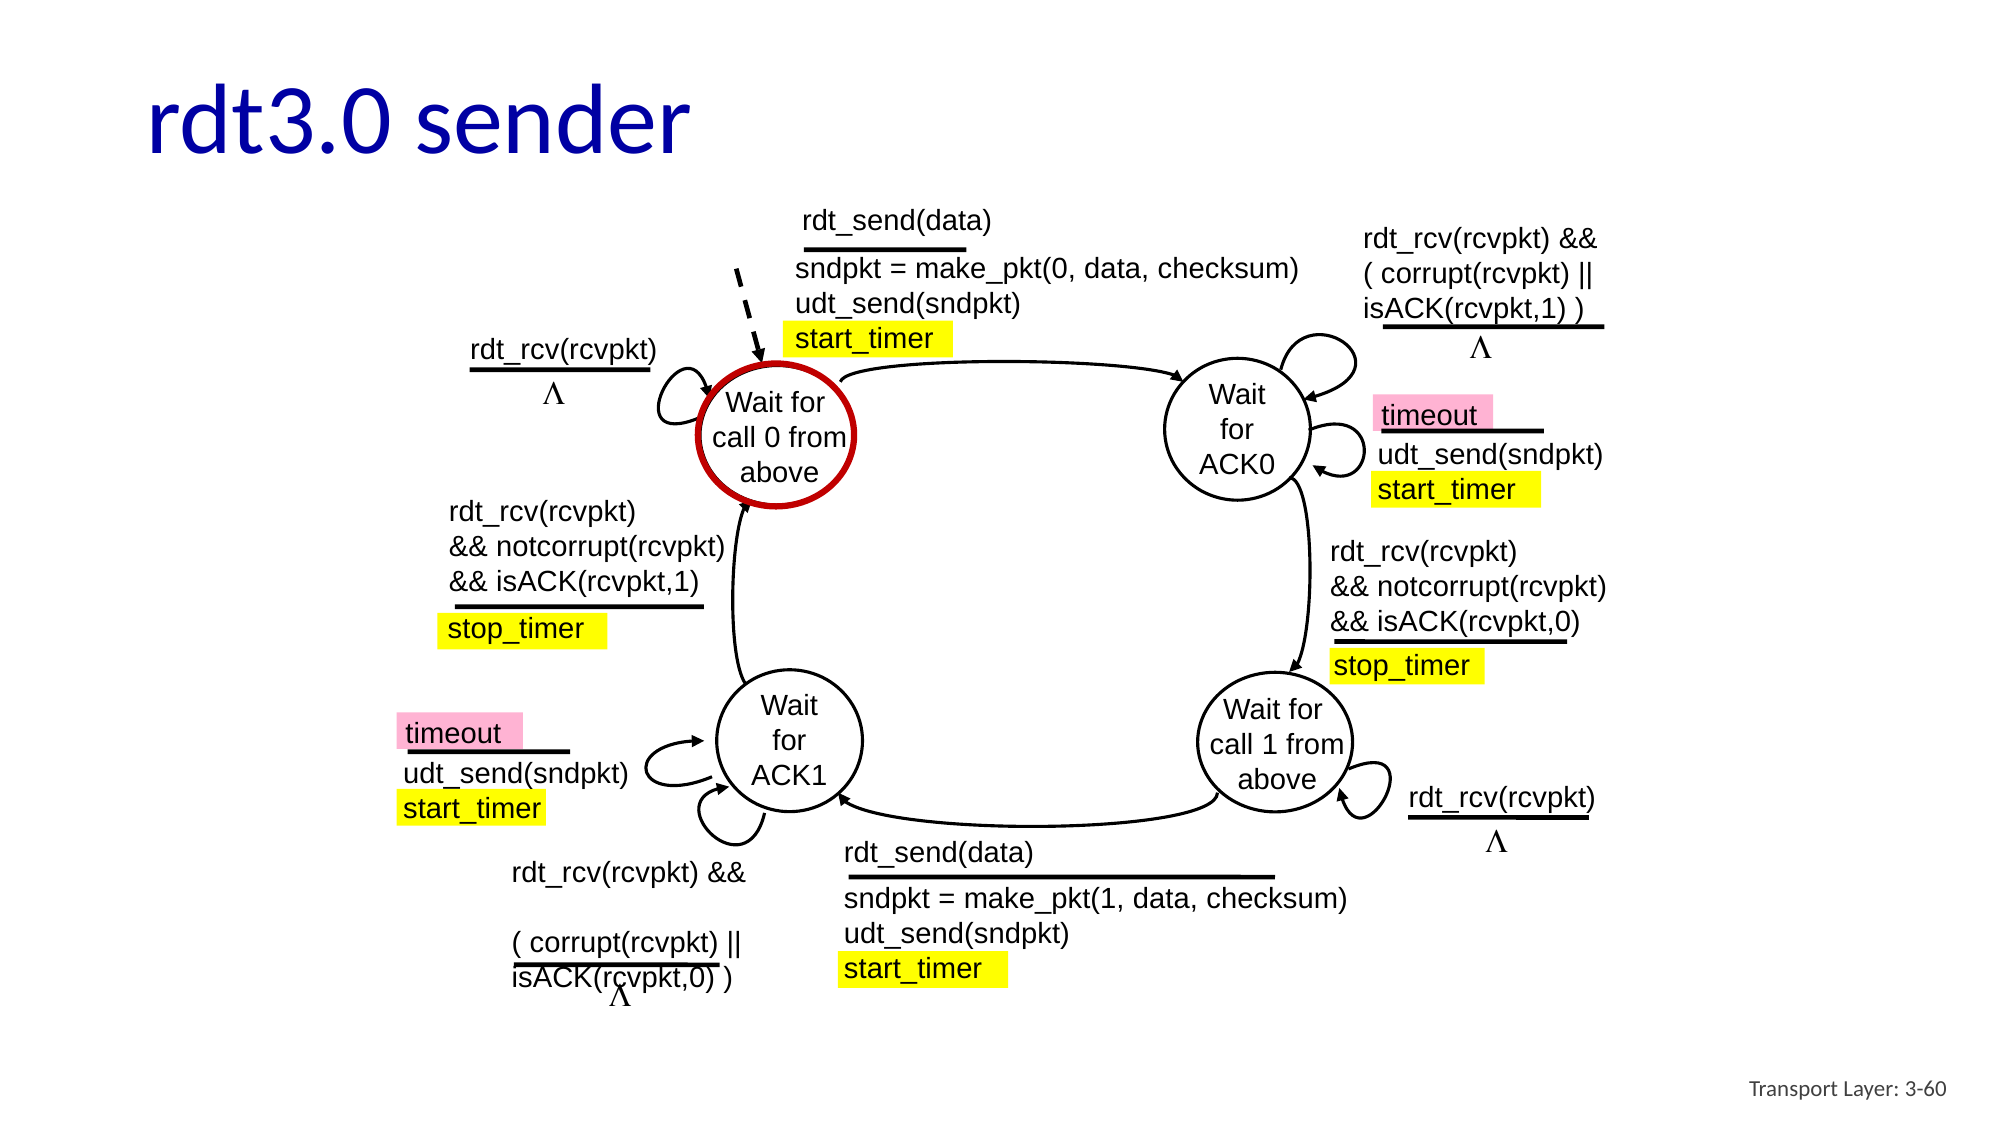

# rdt3.0 sender
rdt_send(data)
sndpkt = make_pkt(0, data, checksum)
udt_send(sndpkt)
start_timer

rdt_rcv(rcvpkt) &&
( corrupt(rcvpkt) ||
isACK(rcvpkt,1) )

Λ

rdt_rcv(rcvpkt)
Λ

Wait for ACK0

Wait for
call 0 from above
timeout

udt_send(sndpkt)
start_timer

rdt_rcv(rcvpkt)
&& notcorrupt(rcvpkt)
&& isACK(rcvpkt,0)

stop_timer

rdt_rcv(rcvpkt)
&& notcorrupt(rcvpkt)
&& isACK(rcvpkt,1)

stop_timer

Wait for ACK1

Wait for
call 1 from above
timeout

udt_send(sndpkt)
start_timer

rdt_rcv(rcvpkt)
Λ

rdt_rcv(rcvpkt) &&
( corrupt(rcvpkt) ||
isACK(rcvpkt,0) )

Λ

rdt_send(data)
sndpkt = make_pkt(1, data, checksum)
udt_send(sndpkt)
start_timer

Transport Layer: 3-60